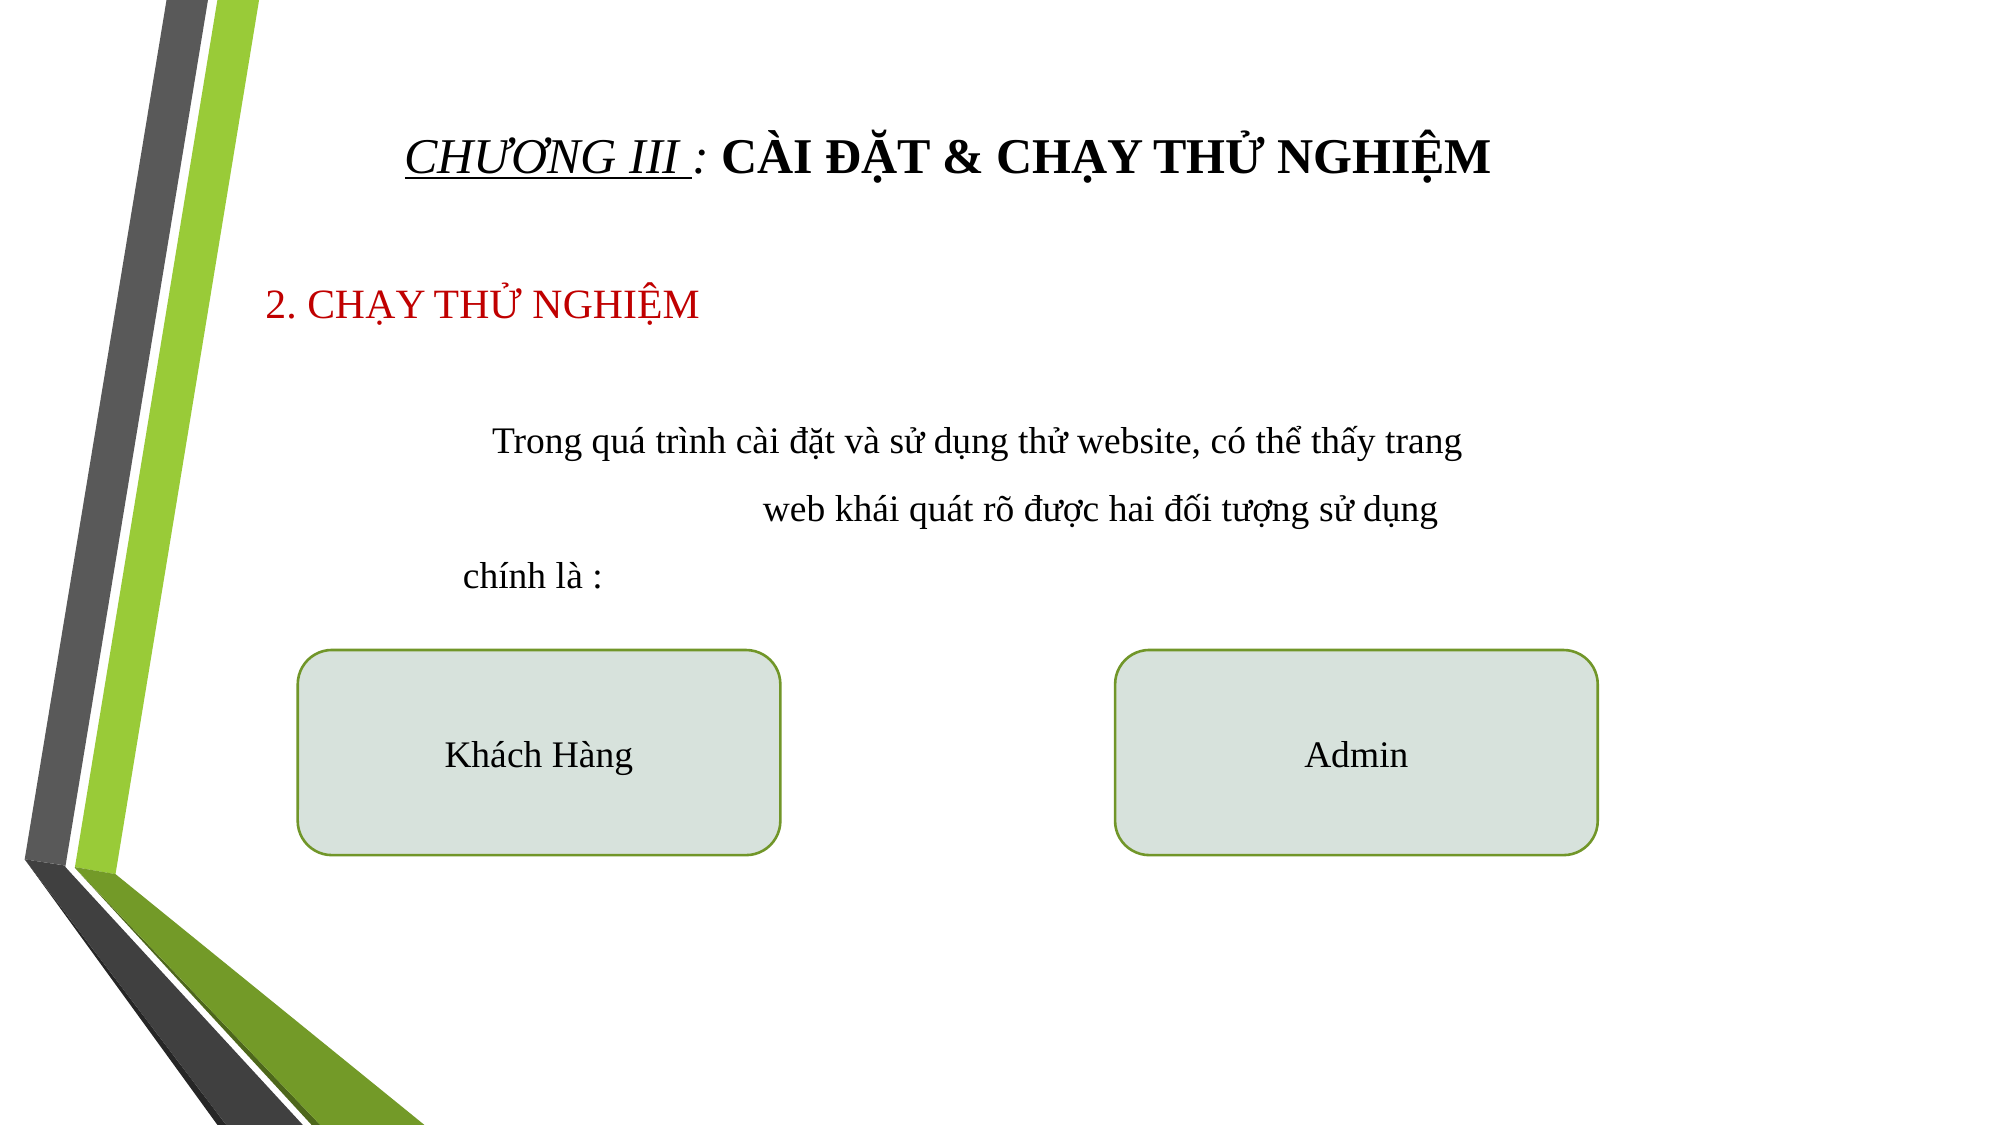

# CHƯƠNG III : CÀI ĐẶT & CHẠY THỬ NGHIỆM

  2. CHẠY THỬ NGHIỆM

Trong quá trình cài đặt và sử dụng thử website, có thể thấy trang 		web khái quát rõ được hai đối tượng sử dụng chính là :
Admin
Khách Hàng